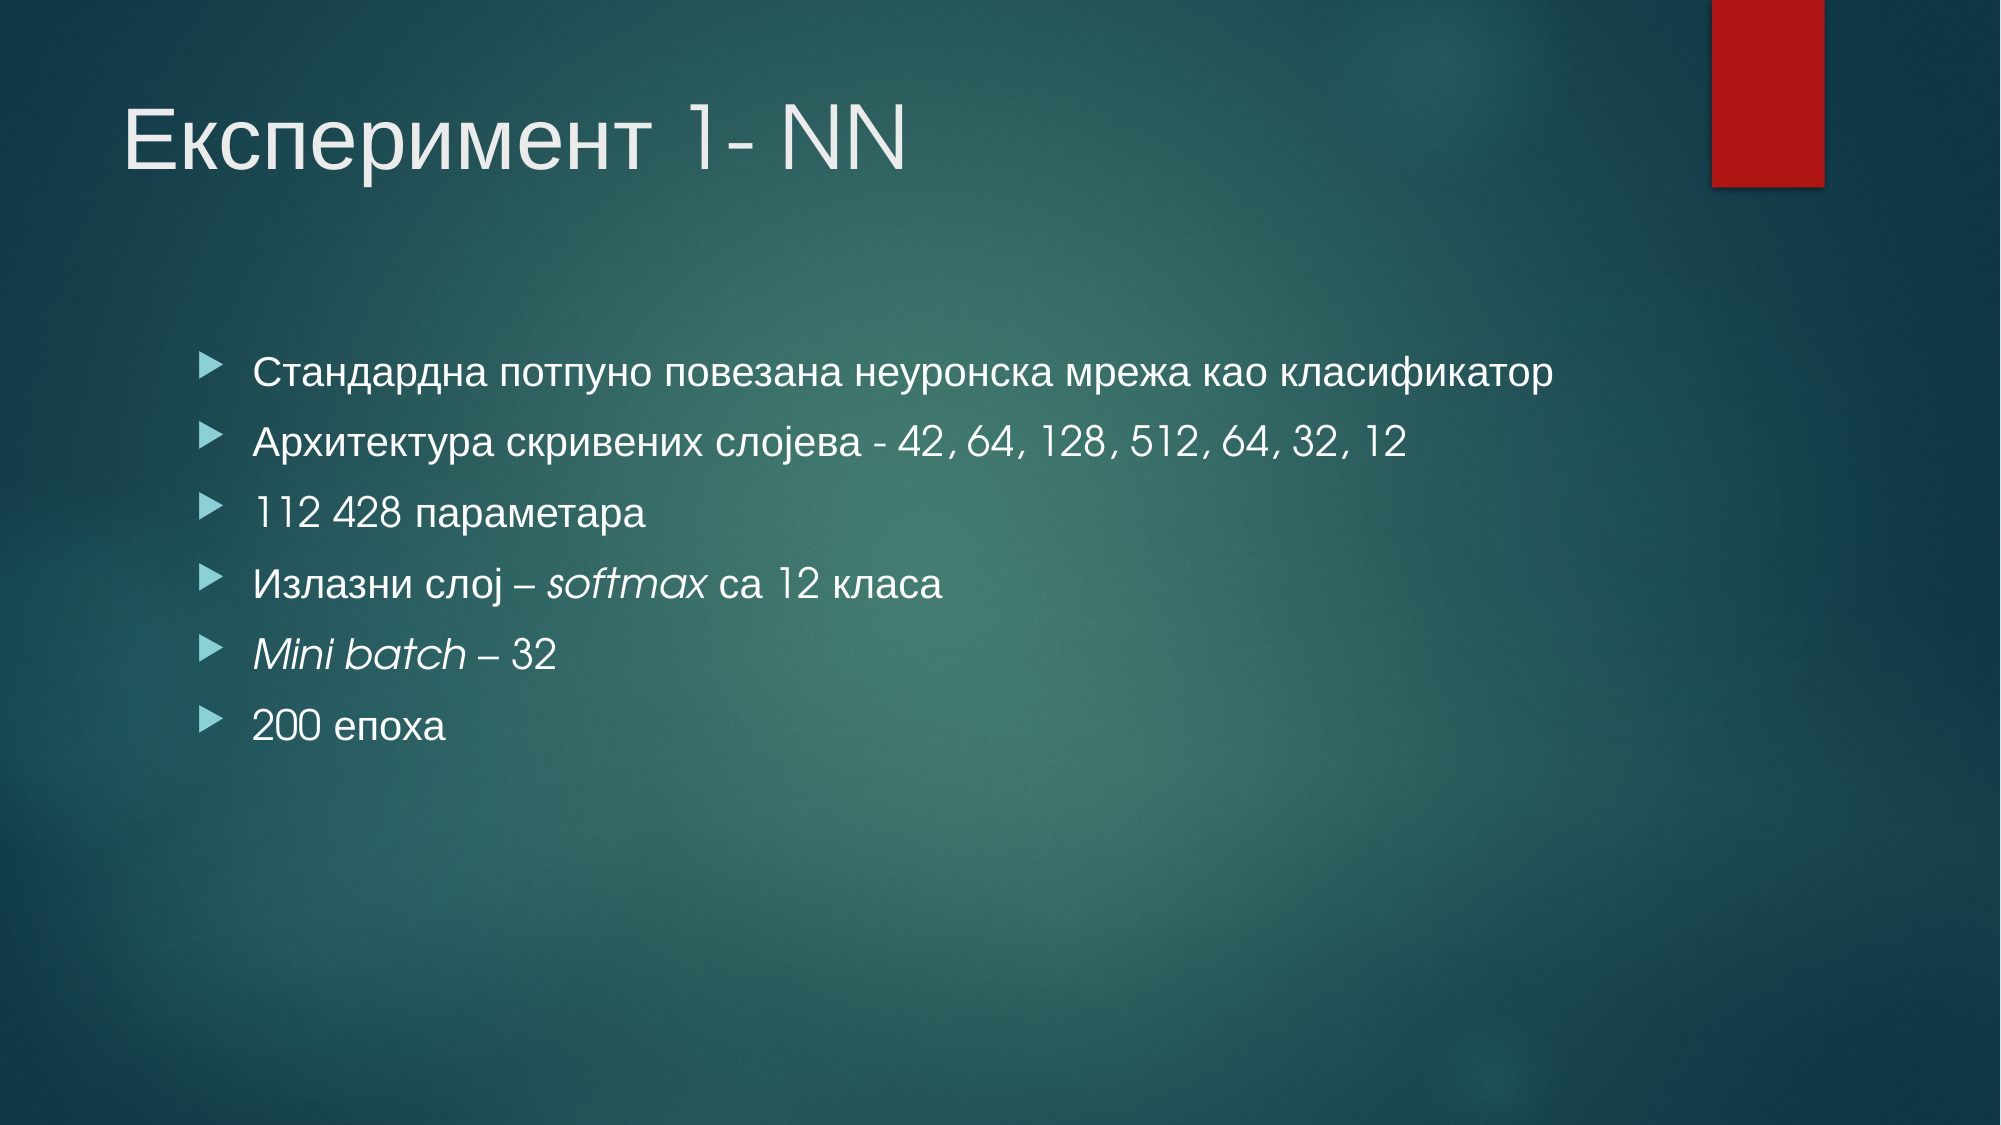

# Експеримент 1- NN
Стандардна потпуно повезана неуронска мрежа као класификатор
Архитектура скривених слојева - 42, 64, 128, 512, 64, 32, 12
112 428 параметара
Излазни слој – softmax са 12 класа
Mini batch – 32
200 епоха